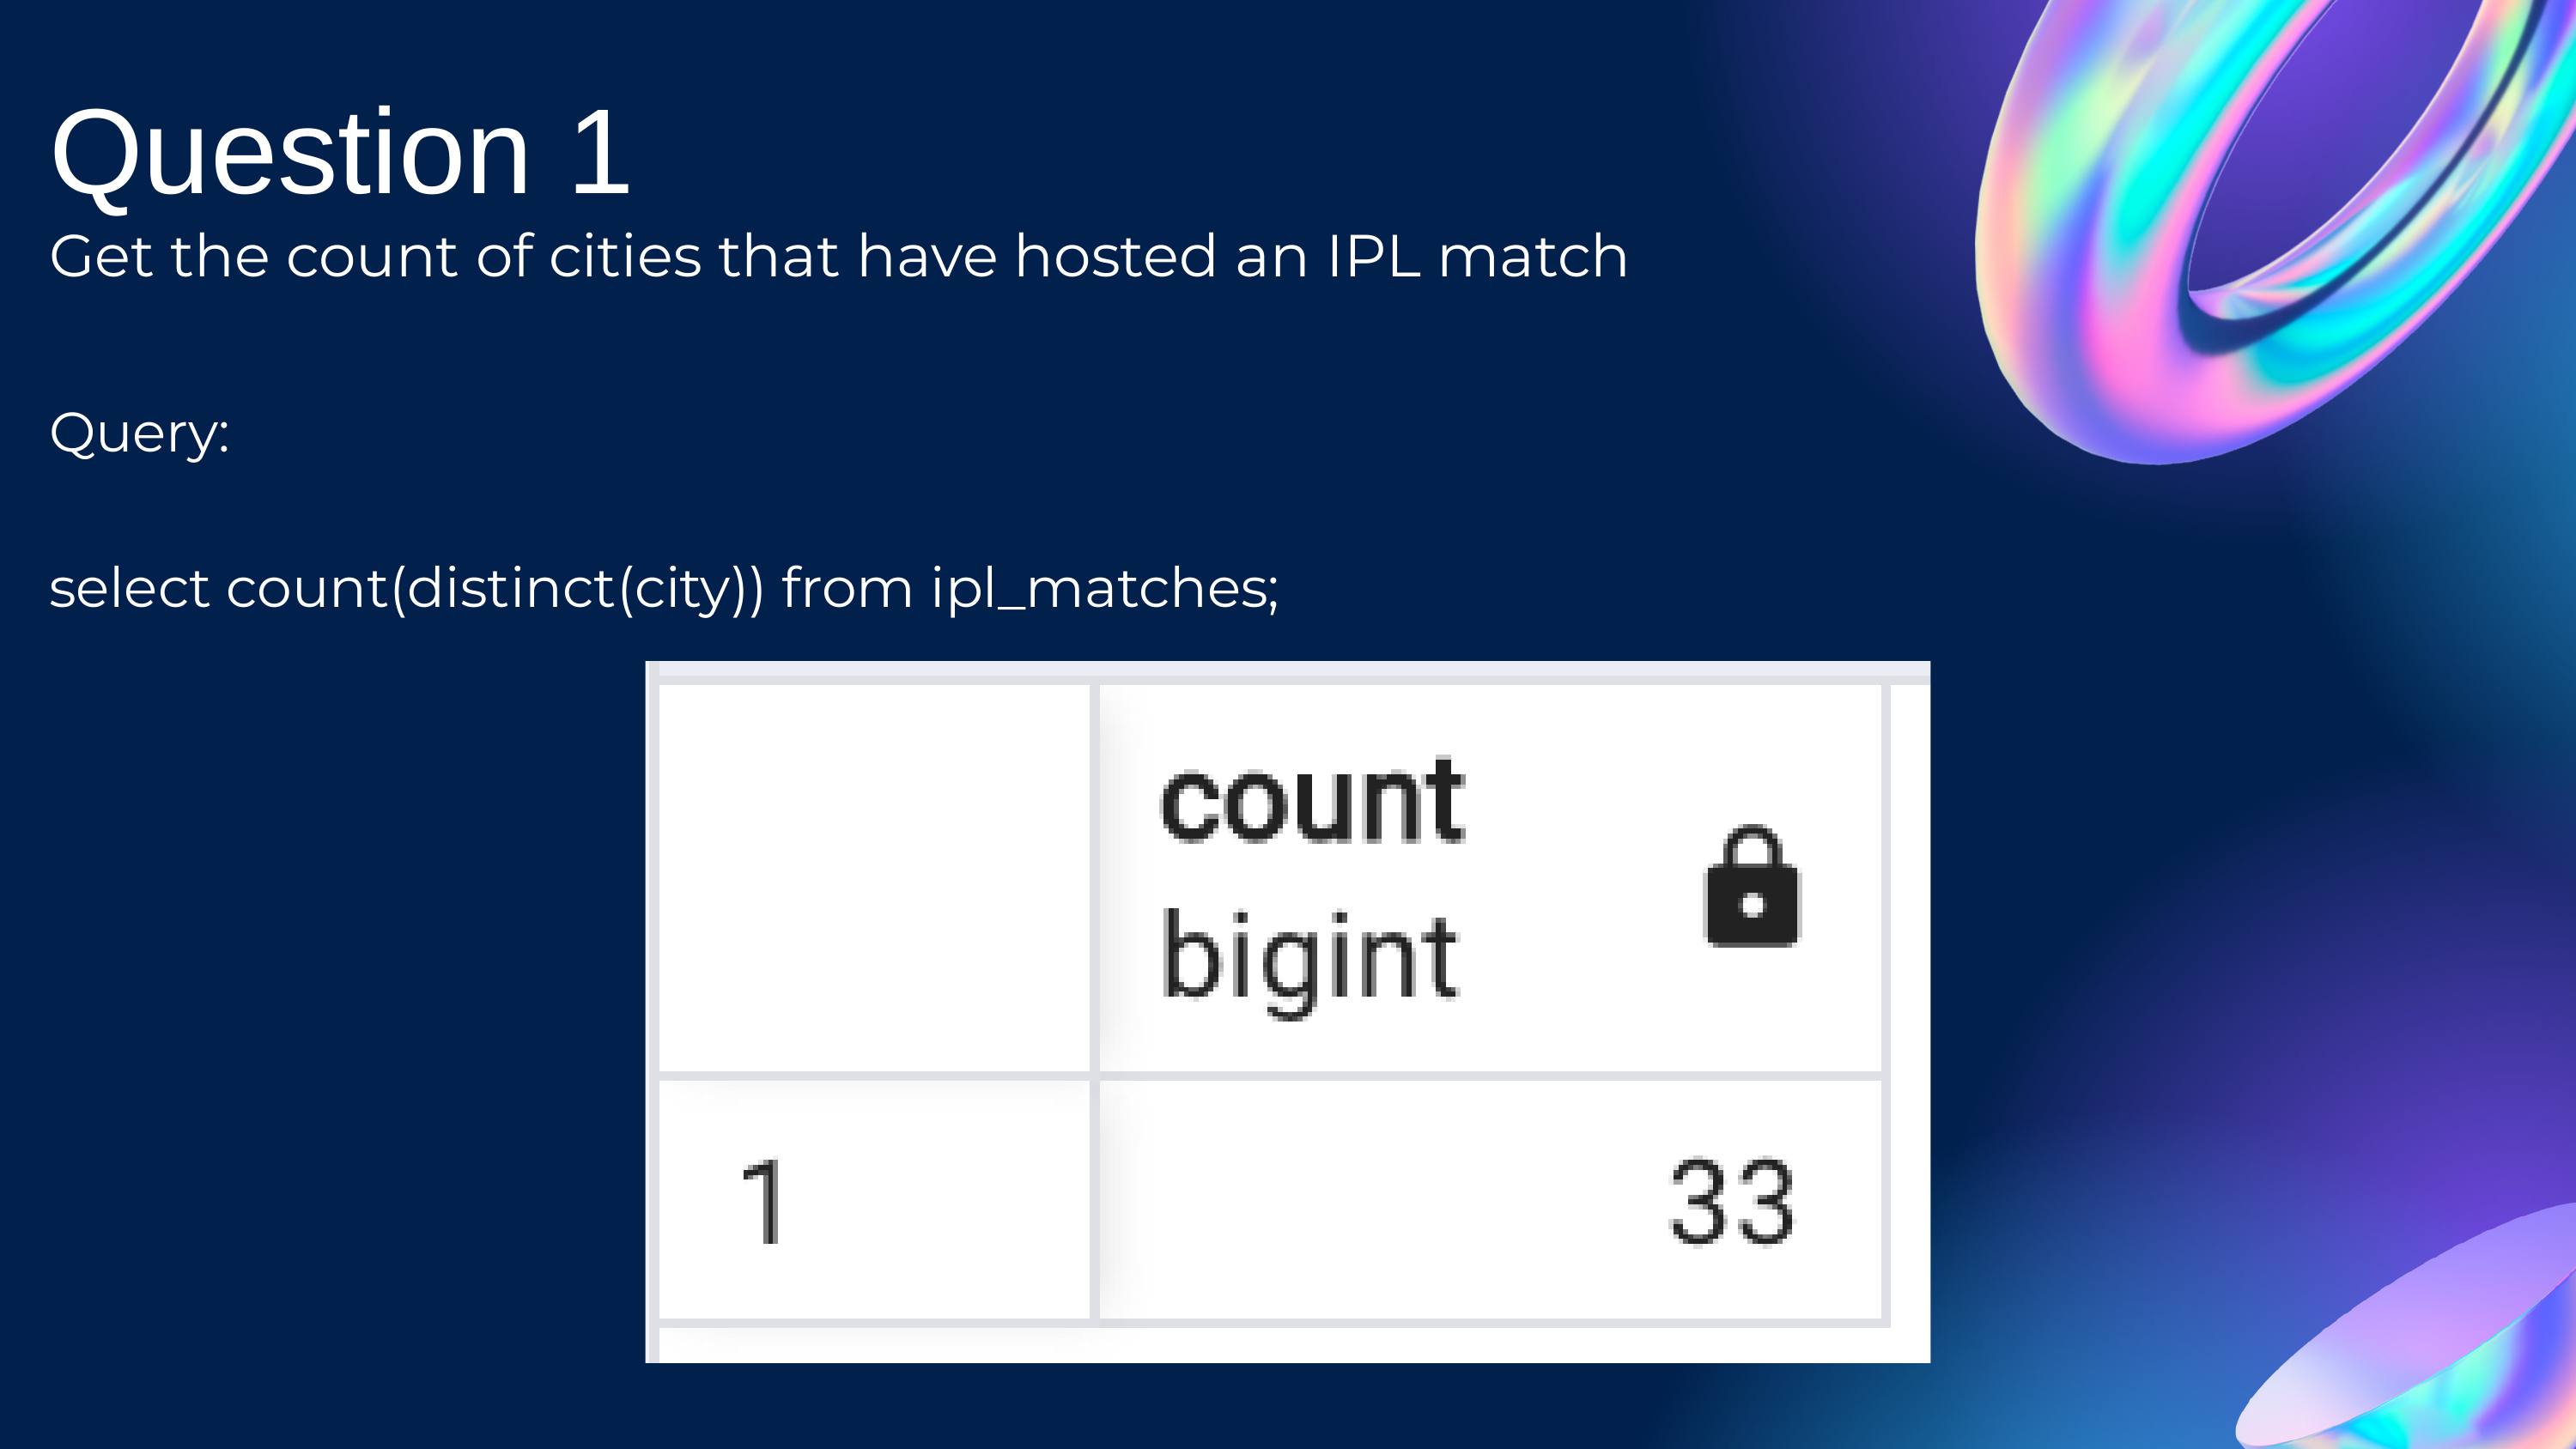

Question 1
Get the count of cities that have hosted an IPL match

Query:

select count(distinct(city)) from ipl_matches;